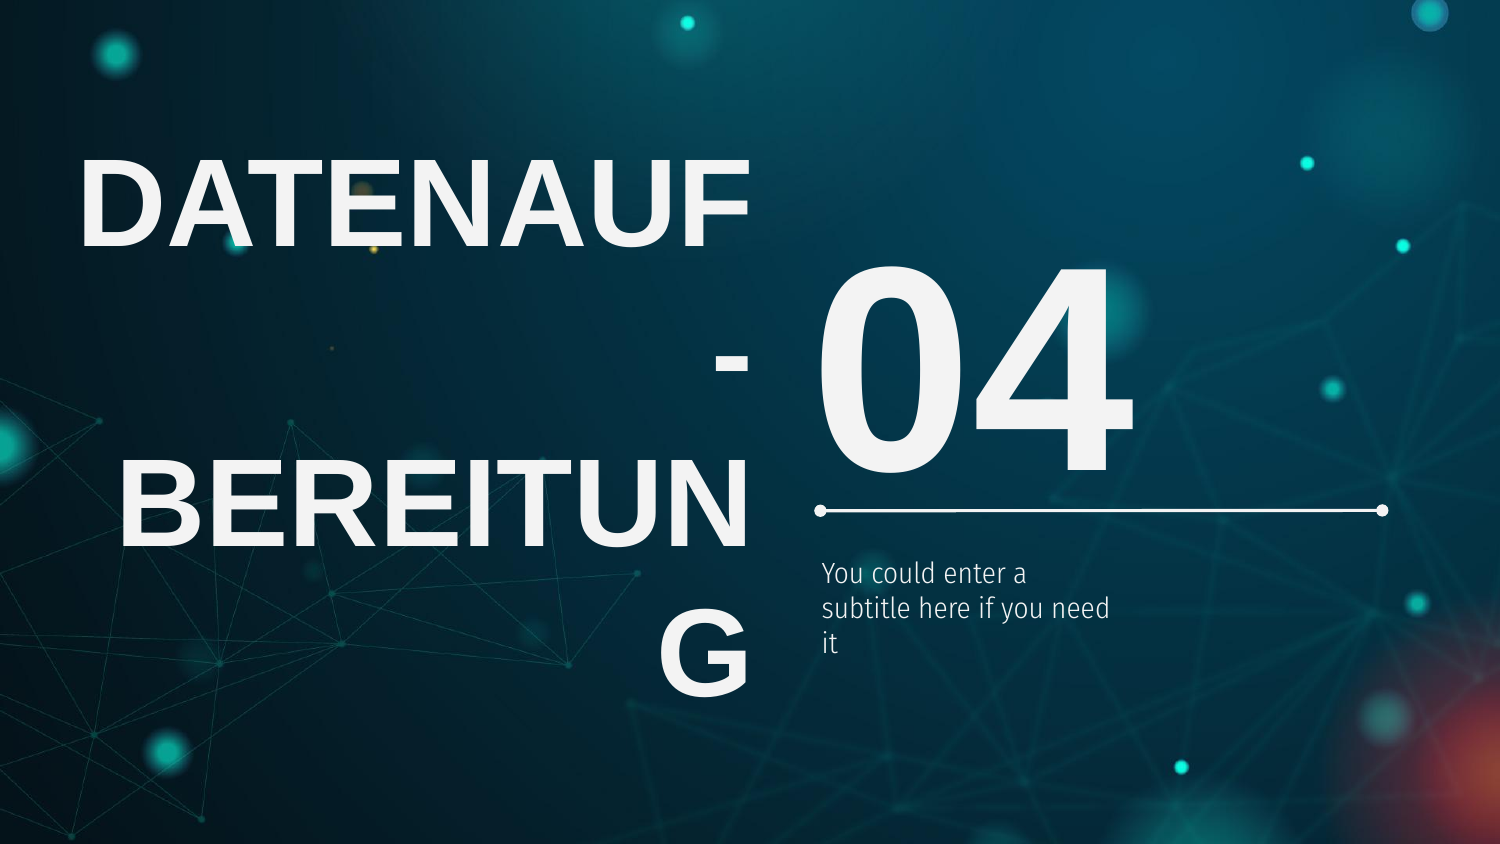

# DATENAUF-BEREITUNG
04
You could enter a subtitle here if you need it